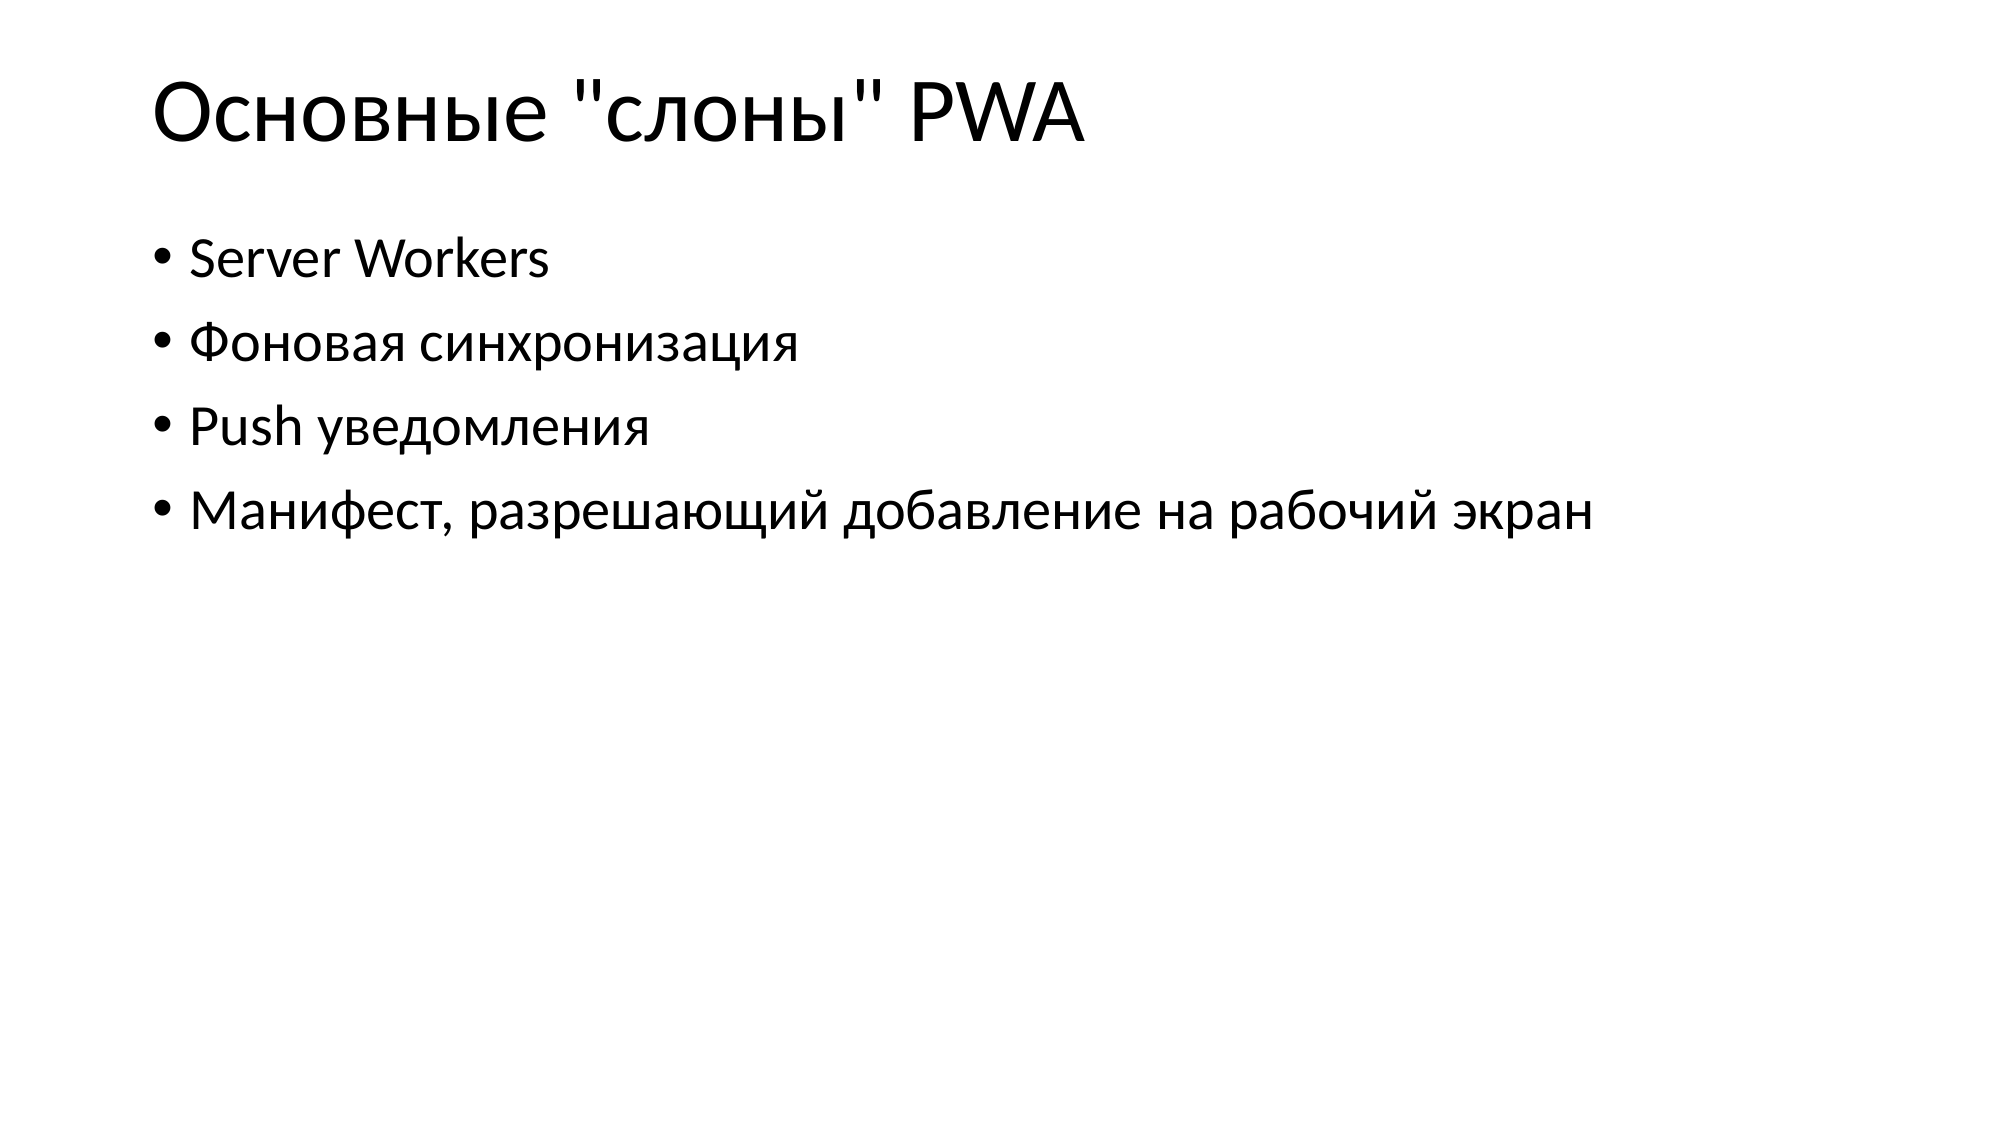

# Основные "слоны" PWA
Server Workers
Фоновая синхронизация
Push уведомления
Манифест, разрешающий добавление на рабочий экран